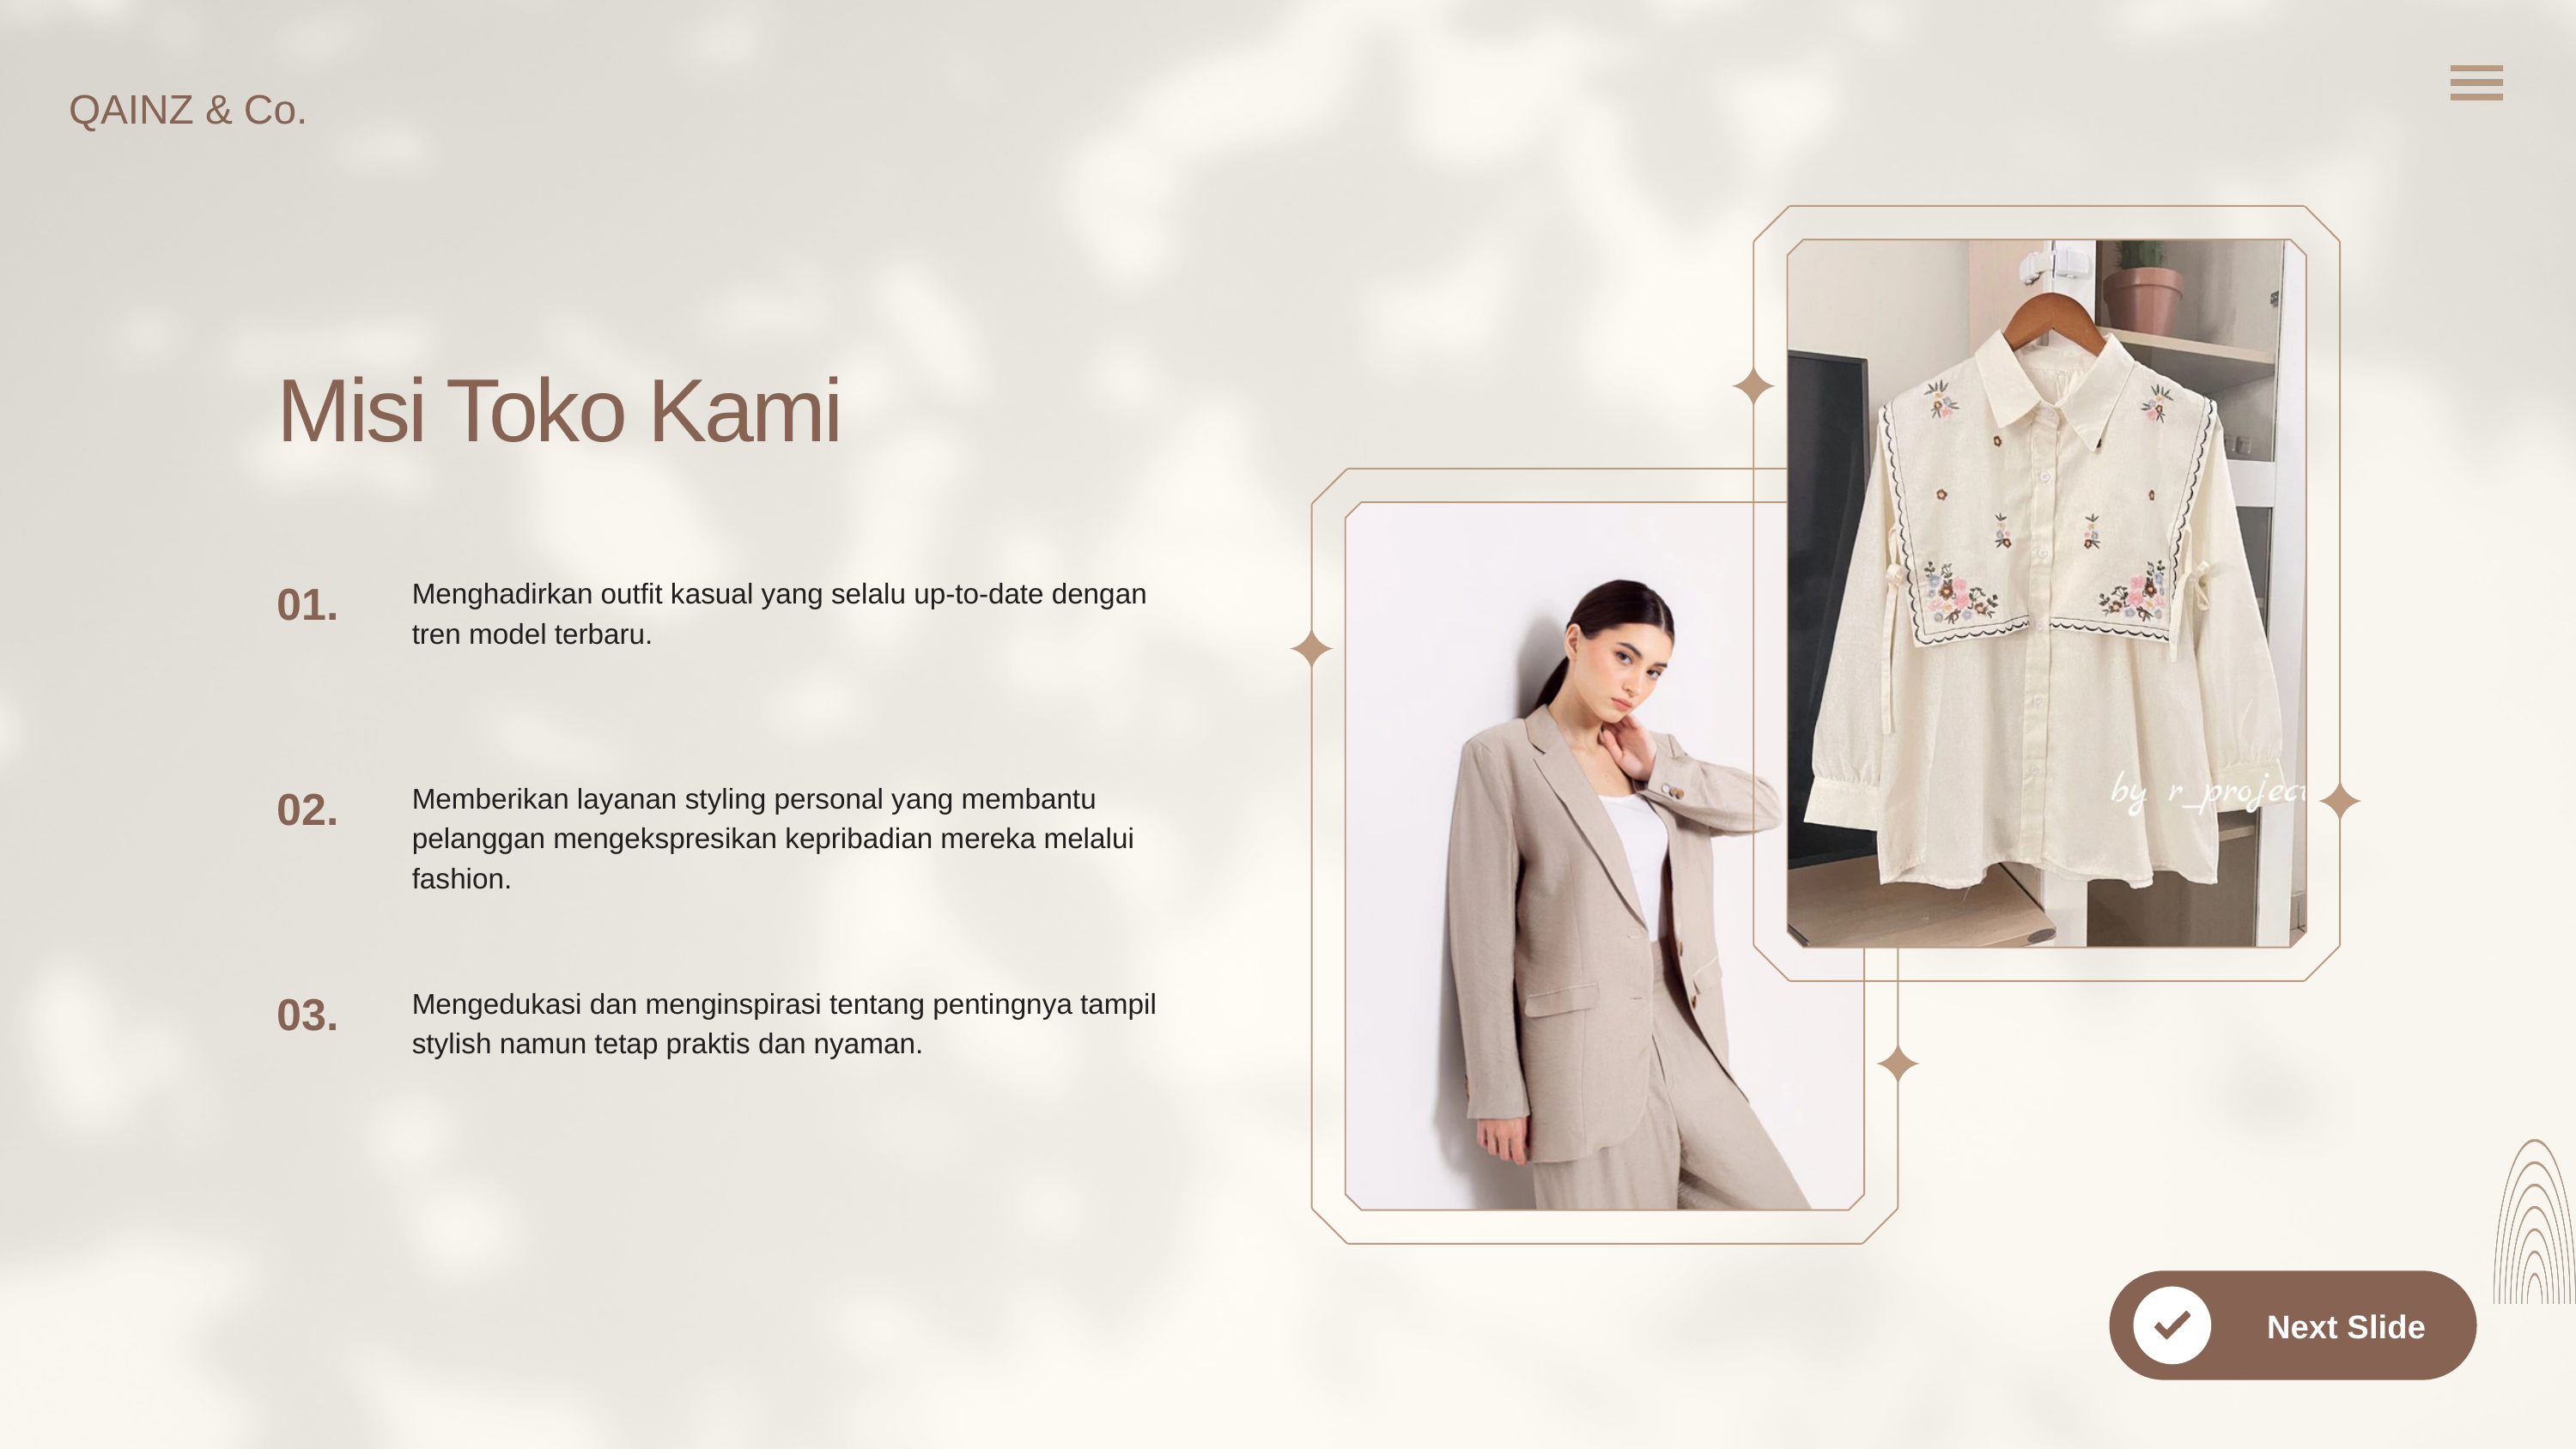

QAINZ & Co.

Misi Toko Kami

01.
Menghadirkan outfit kasual yang selalu up-to-date dengan tren model terbaru.

02.
Memberikan layanan styling personal yang membantu pelanggan mengekspresikan kepribadian mereka melalui fashion.

03.
Mengedukasi dan menginspirasi tentang pentingnya tampil stylish namun tetap praktis dan nyaman.

Next Slide